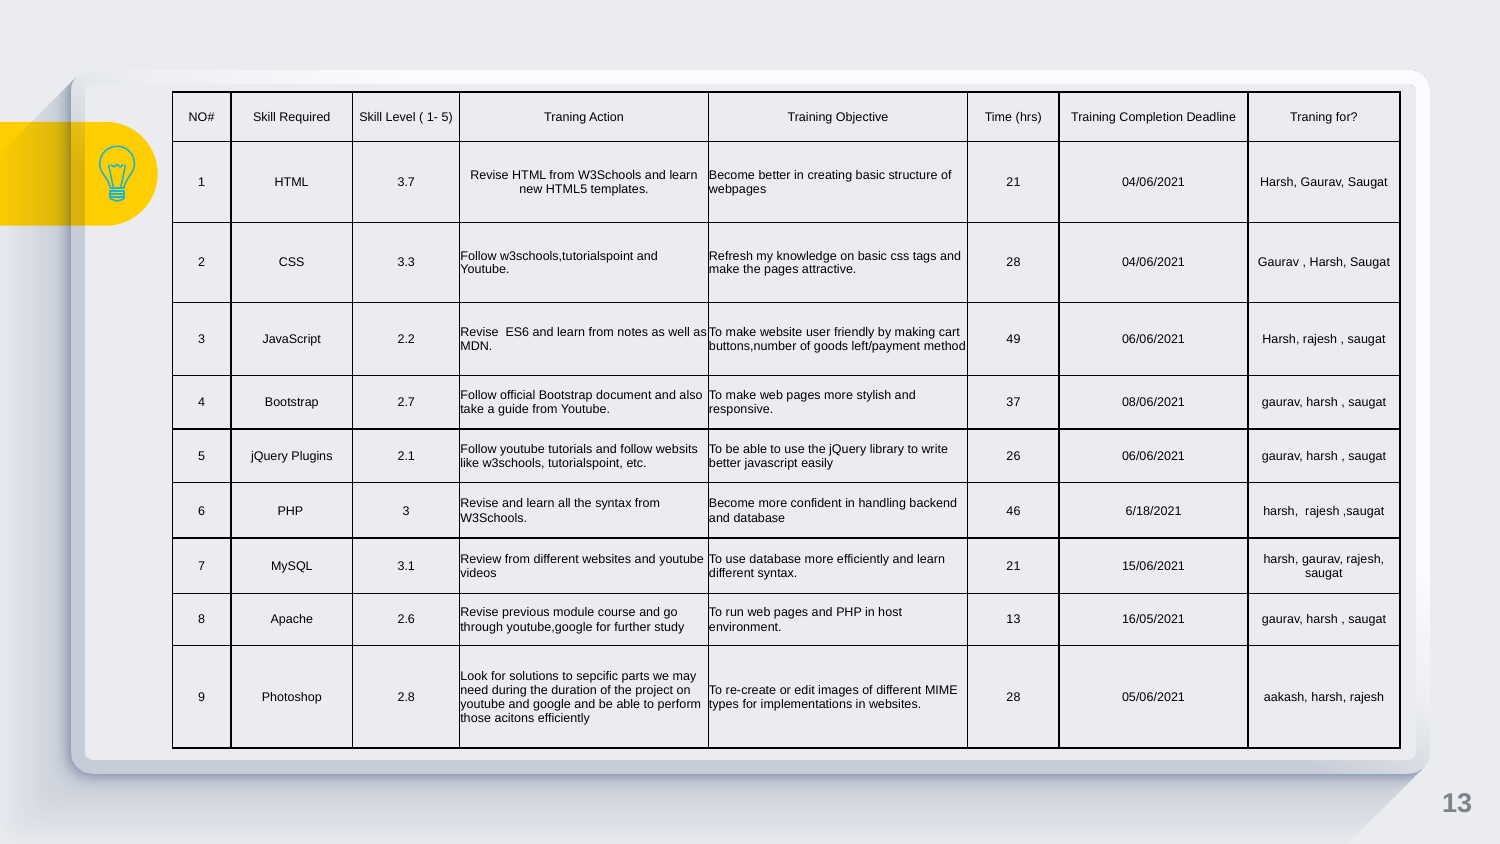

| NO# | Skill Required | Skill Level ( 1- 5) | Traning Action | Training Objective | Time (hrs) | Training Completion Deadline | Traning for? |
| --- | --- | --- | --- | --- | --- | --- | --- |
| 1 | HTML | 3.7 | Revise HTML from W3Schools and learn new HTML5 templates. | Become better in creating basic structure of webpages | 21 | 04/06/2021 | Harsh, Gaurav, Saugat |
| 2 | CSS | 3.3 | Follow w3schools,tutorialspoint and Youtube. | Refresh my knowledge on basic css tags and make the pages attractive. | 28 | 04/06/2021 | Gaurav , Harsh, Saugat |
| 3 | JavaScript | 2.2 | Revise ES6 and learn from notes as well as MDN. | To make website user friendly by making cart buttons,number of goods left/payment method | 49 | 06/06/2021 | Harsh, rajesh , saugat |
| 4 | Bootstrap | 2.7 | Follow official Bootstrap document and also take a guide from Youtube. | To make web pages more stylish and responsive. | 37 | 08/06/2021 | gaurav, harsh , saugat |
| 5 | jQuery Plugins | 2.1 | Follow youtube tutorials and follow websits like w3schools, tutorialspoint, etc. | To be able to use the jQuery library to write better javascript easily | 26 | 06/06/2021 | gaurav, harsh , saugat |
| 6 | PHP | 3 | Revise and learn all the syntax from W3Schools. | Become more confident in handling backend and database | 46 | 6/18/2021 | harsh, rajesh ,saugat |
| 7 | MySQL | 3.1 | Review from different websites and youtube videos | To use database more efficiently and learn different syntax. | 21 | 15/06/2021 | harsh, gaurav, rajesh, saugat |
| 8 | Apache | 2.6 | Revise previous module course and go through youtube,google for further study | To run web pages and PHP in host environment. | 13 | 16/05/2021 | gaurav, harsh , saugat |
| 9 | Photoshop | 2.8 | Look for solutions to sepcific parts we may need during the duration of the project on youtube and google and be able to perform those acitons efficiently | To re-create or edit images of different MIME types for implementations in websites. | 28 | 05/06/2021 | aakash, harsh, rajesh |

13